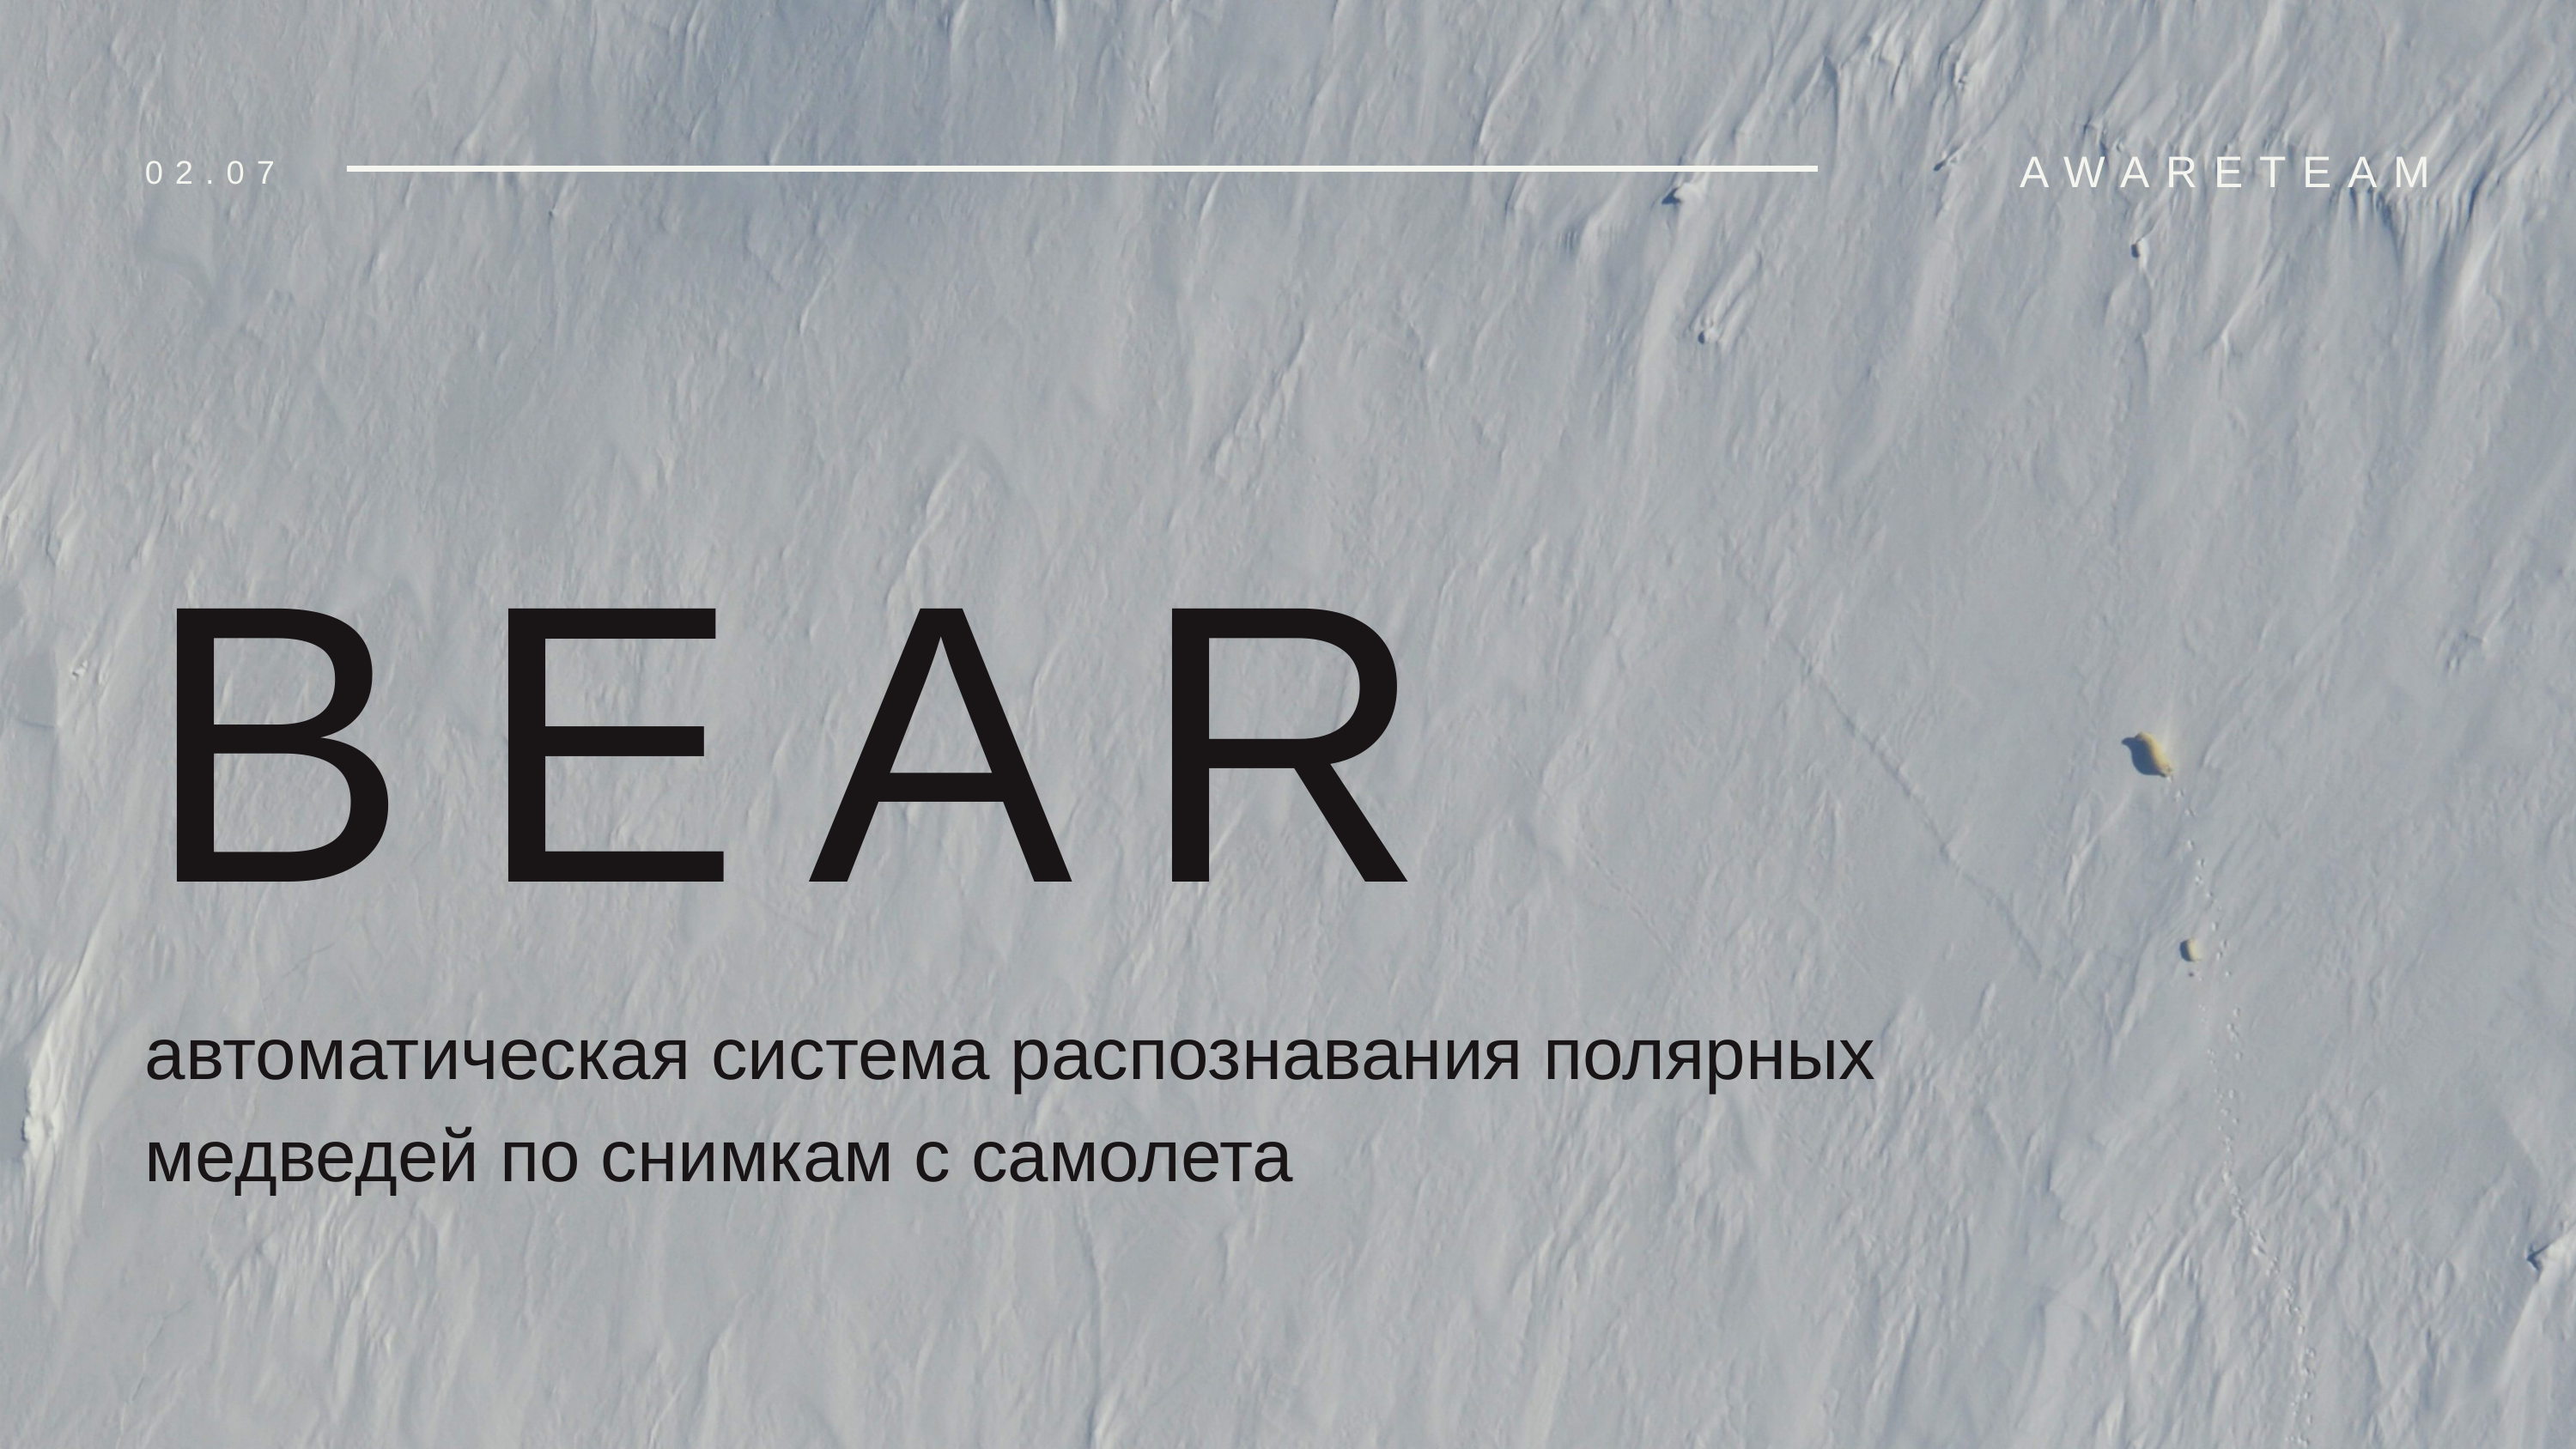

AWARETEAM
02.07
BEAR
автоматическая система распознавания полярных медведей по снимкам с самолета